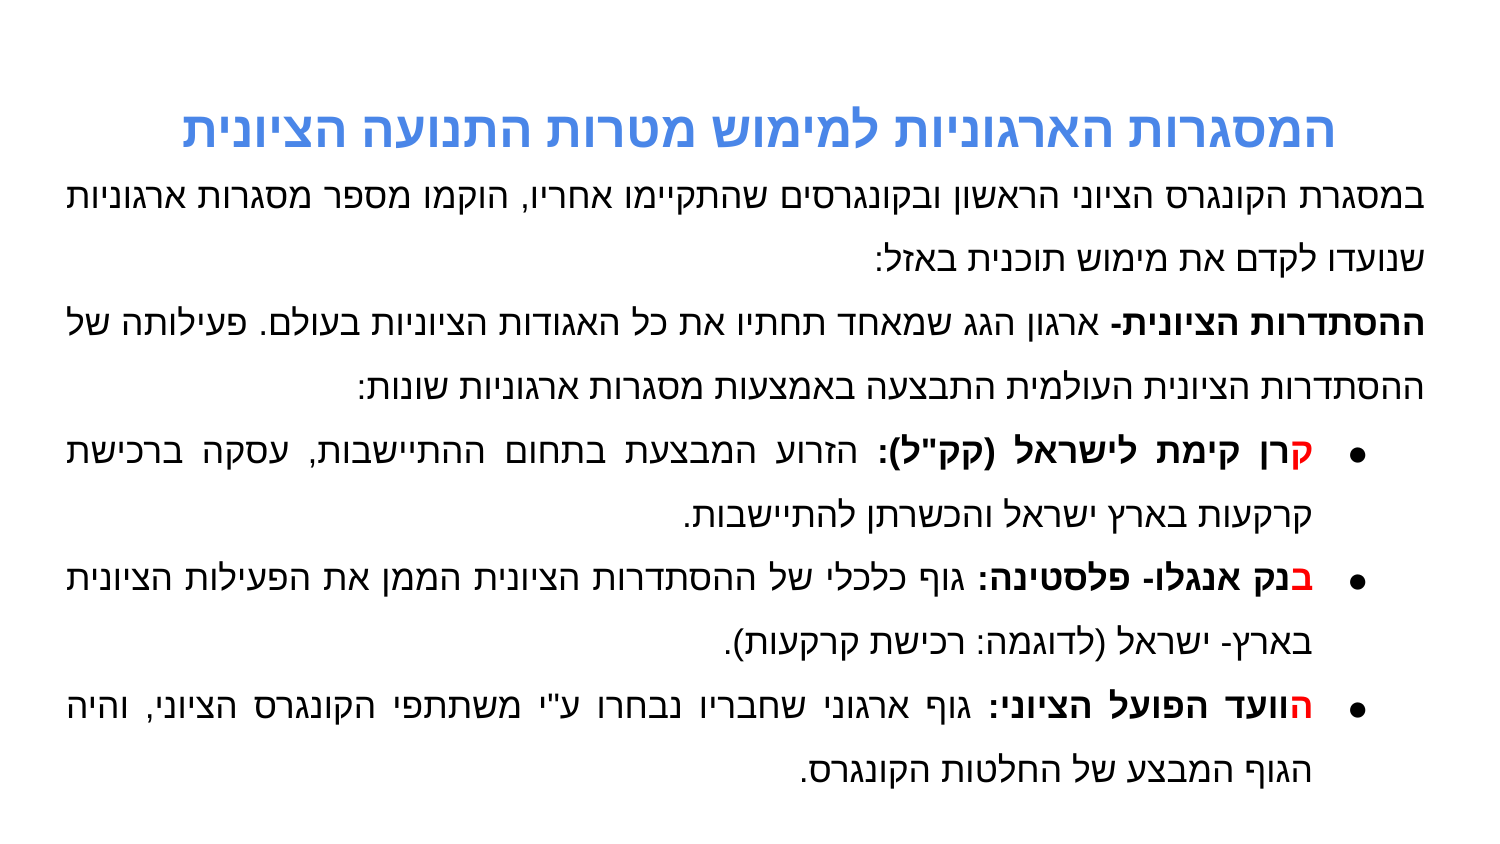

המסגרות הארגוניות למימוש מטרות התנועה הציונית
במסגרת הקונגרס הציוני הראשון ובקונגרסים שהתקיימו אחריו, הוקמו מספר מסגרות ארגוניות שנועדו לקדם את מימוש תוכנית באזל:
ההסתדרות הציונית- ארגון הגג שמאחד תחתיו את כל האגודות הציוניות בעולם. פעילותה של ההסתדרות הציונית העולמית התבצעה באמצעות מסגרות ארגוניות שונות:
קרן קימת לישראל (קק"ל): הזרוע המבצעת בתחום ההתיישבות, עסקה ברכישת קרקעות בארץ ישראל והכשרתן להתיישבות.
בנק אנגלו- פלסטינה: גוף כלכלי של ההסתדרות הציונית הממן את הפעילות הציונית בארץ- ישראל (לדוגמה: רכישת קרקעות).
הוועד הפועל הציוני: גוף ארגוני שחבריו נבחרו ע"י משתתפי הקונגרס הציוני, והיה הגוף המבצע של החלטות הקונגרס.